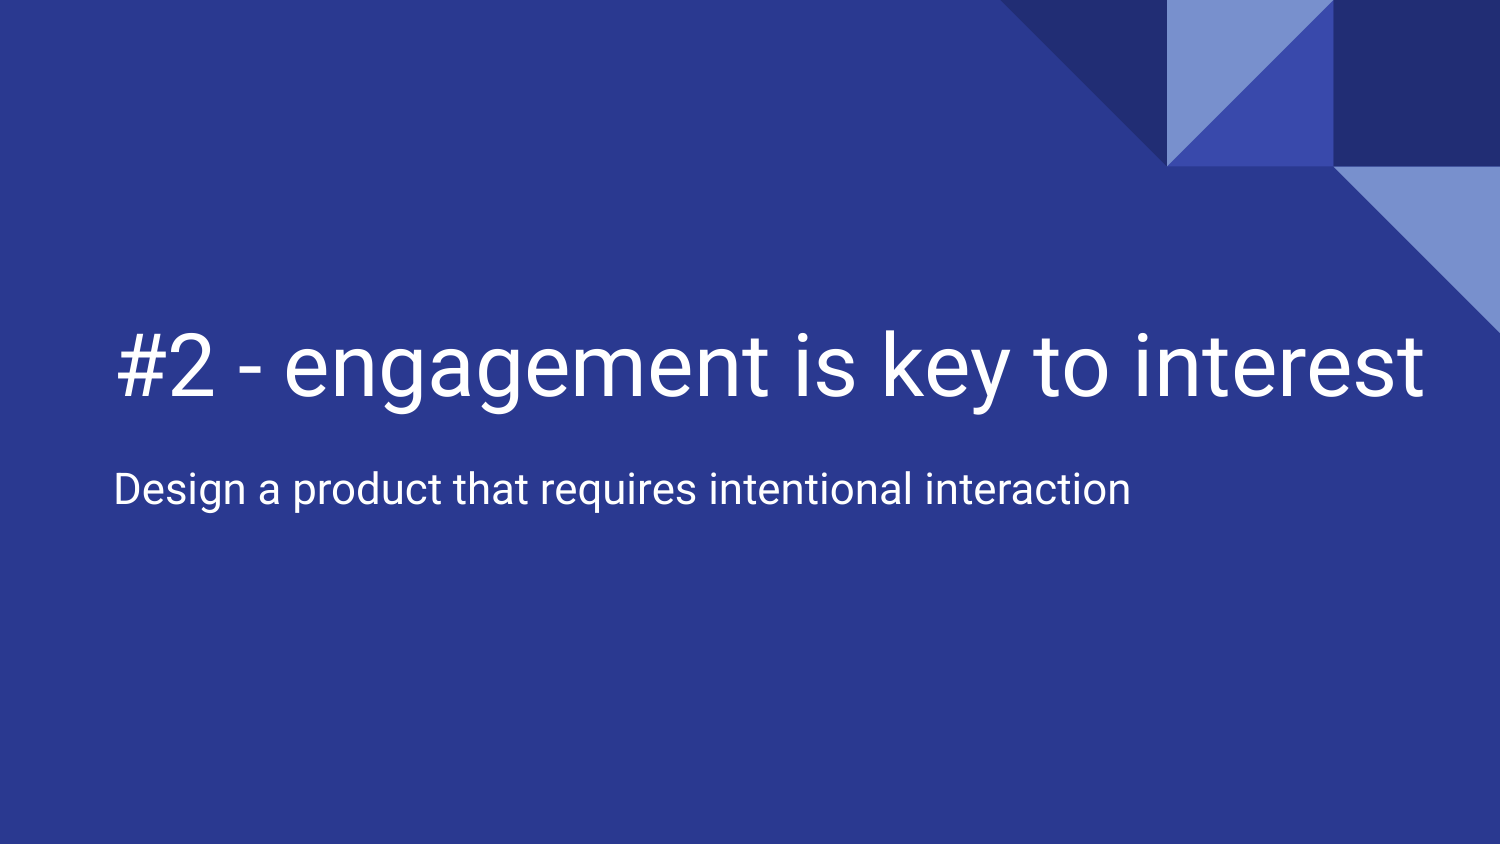

# #2 - engagement is key to interest
Design a product that requires intentional interaction